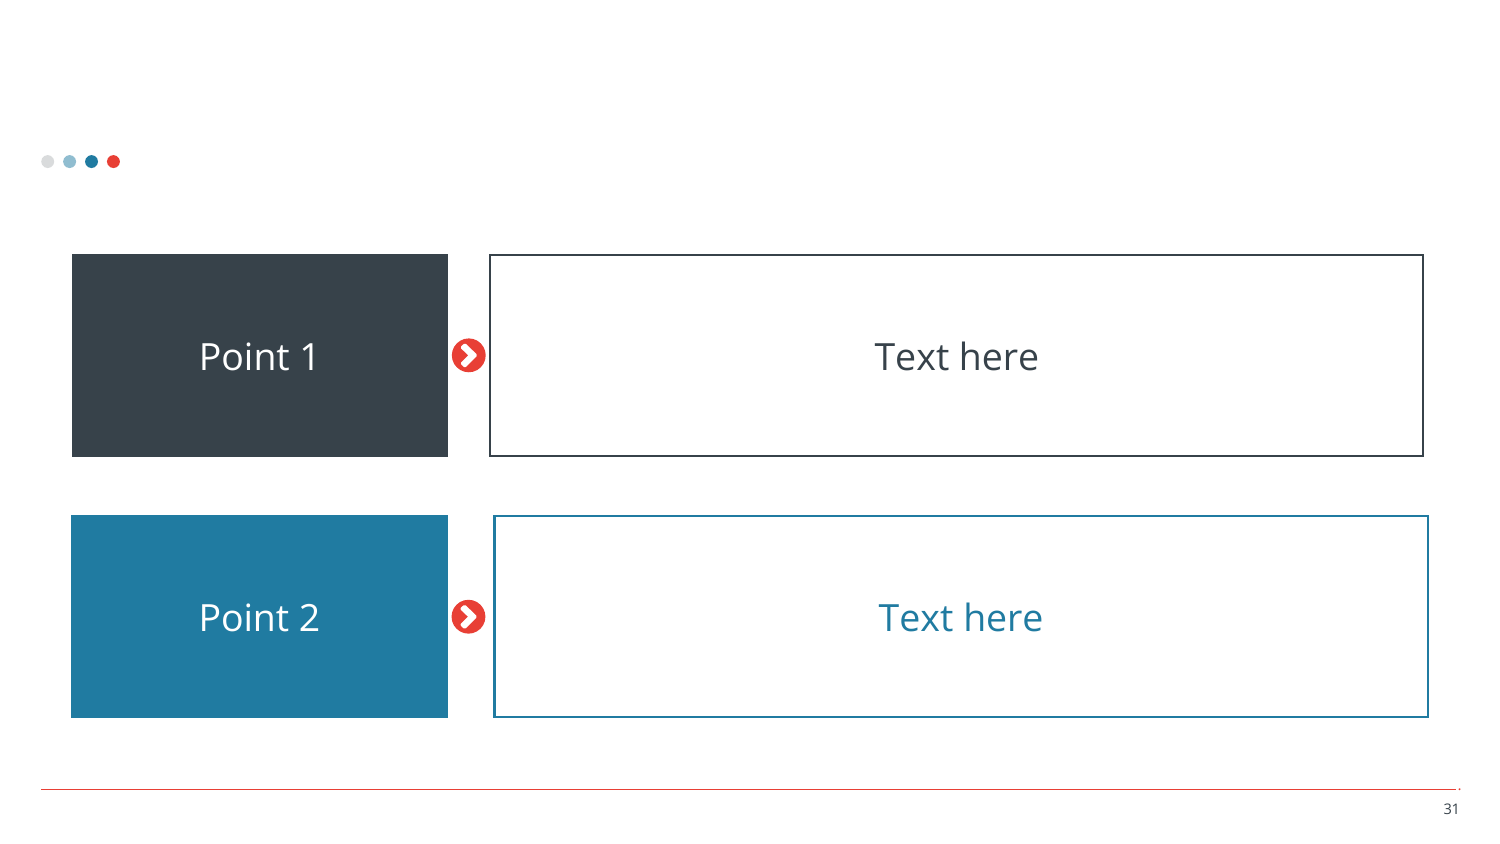

#
Point 1
Text here

Point 2
Text here